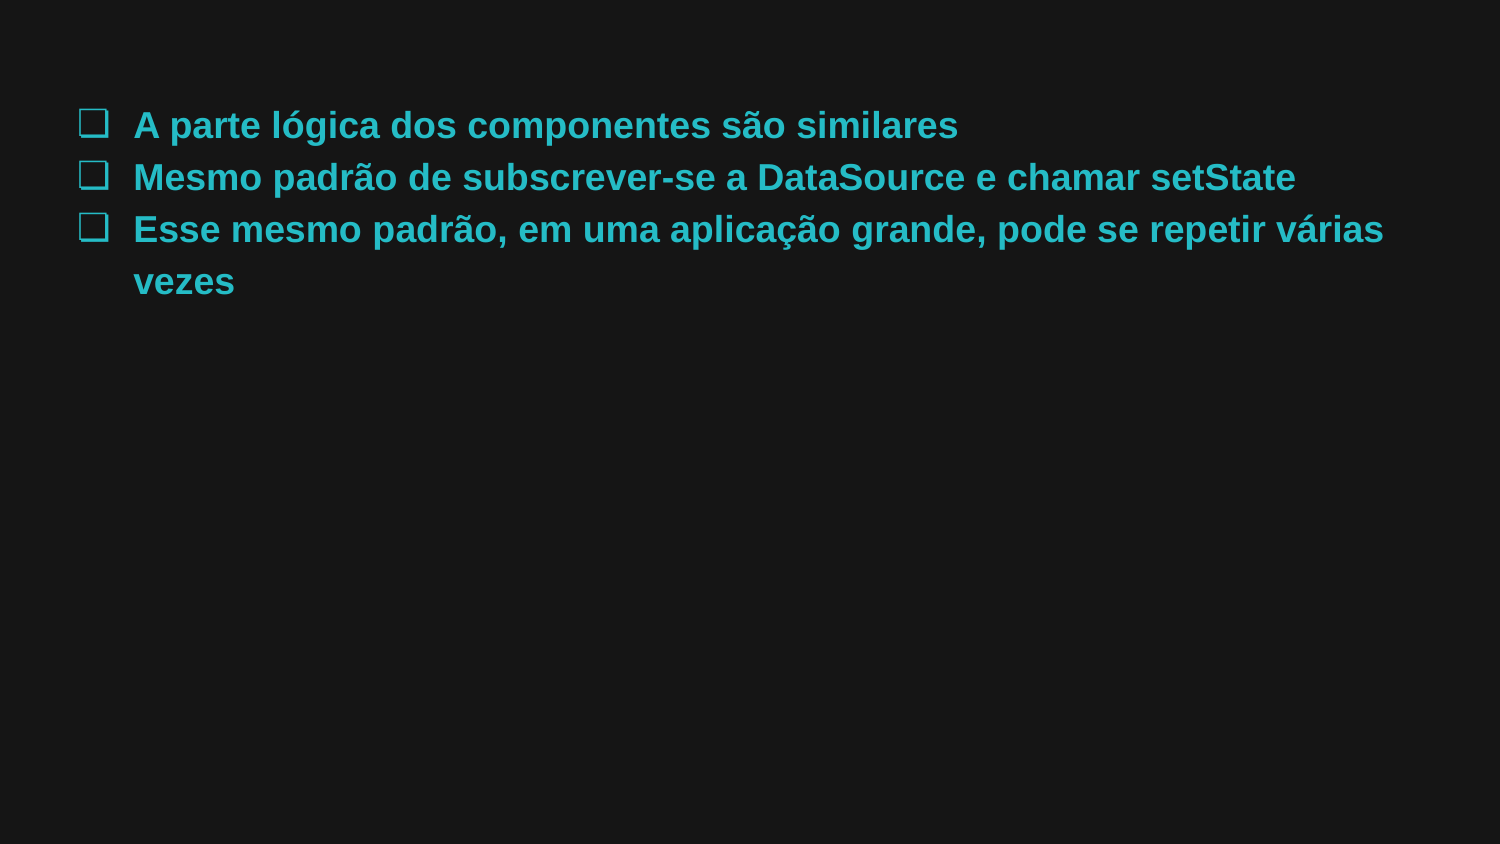

A parte lógica dos componentes são similares
Mesmo padrão de subscrever-se a DataSource e chamar setState
Esse mesmo padrão, em uma aplicação grande, pode se repetir várias vezes